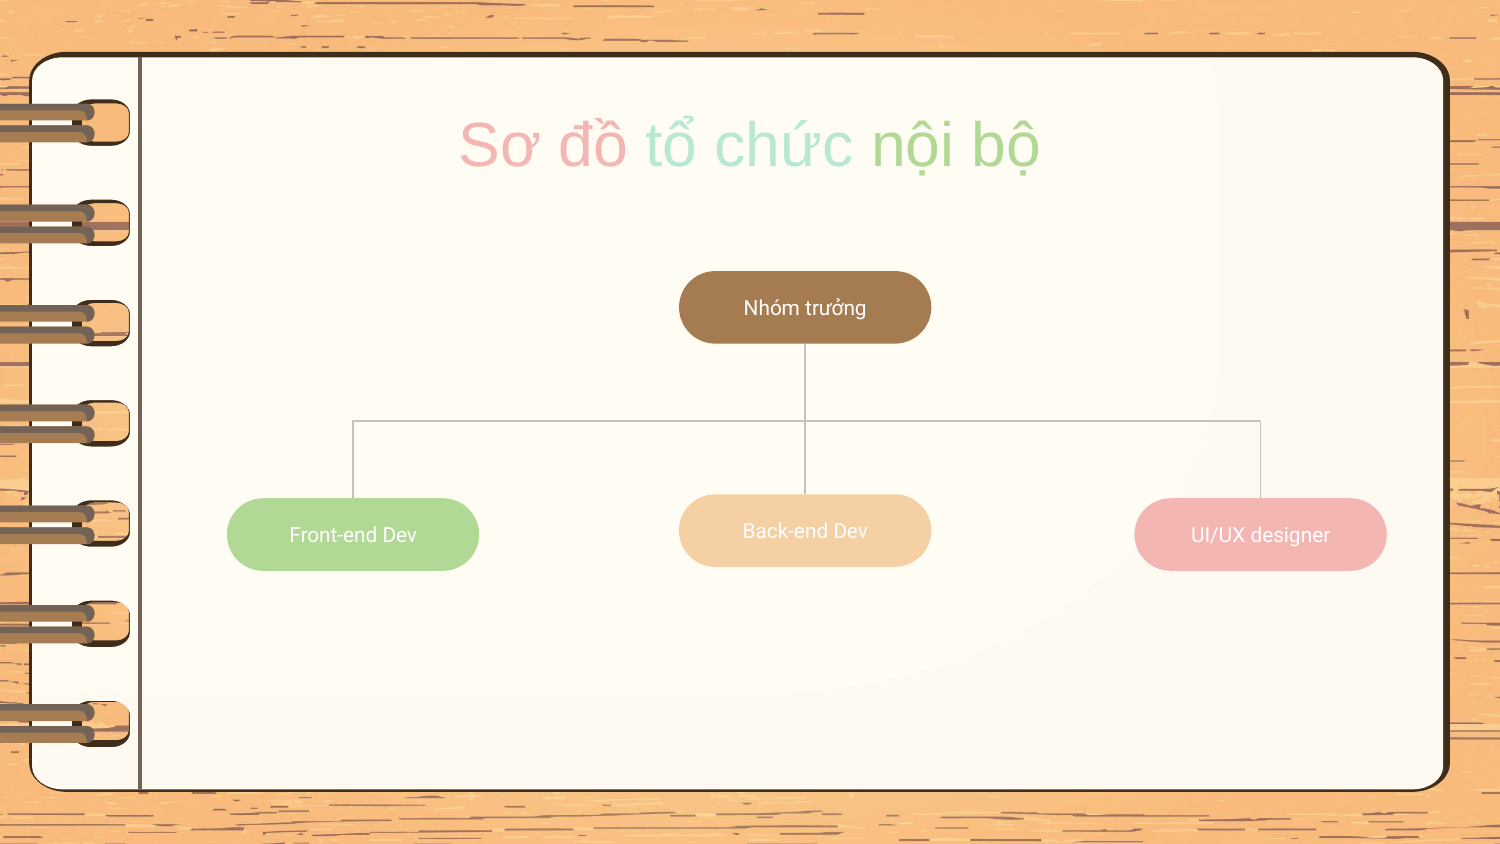

# Sơ đồ tổ chức nội bộ

Nhóm trưởng
Back-end Dev
Front-end Dev
UI/UX designer